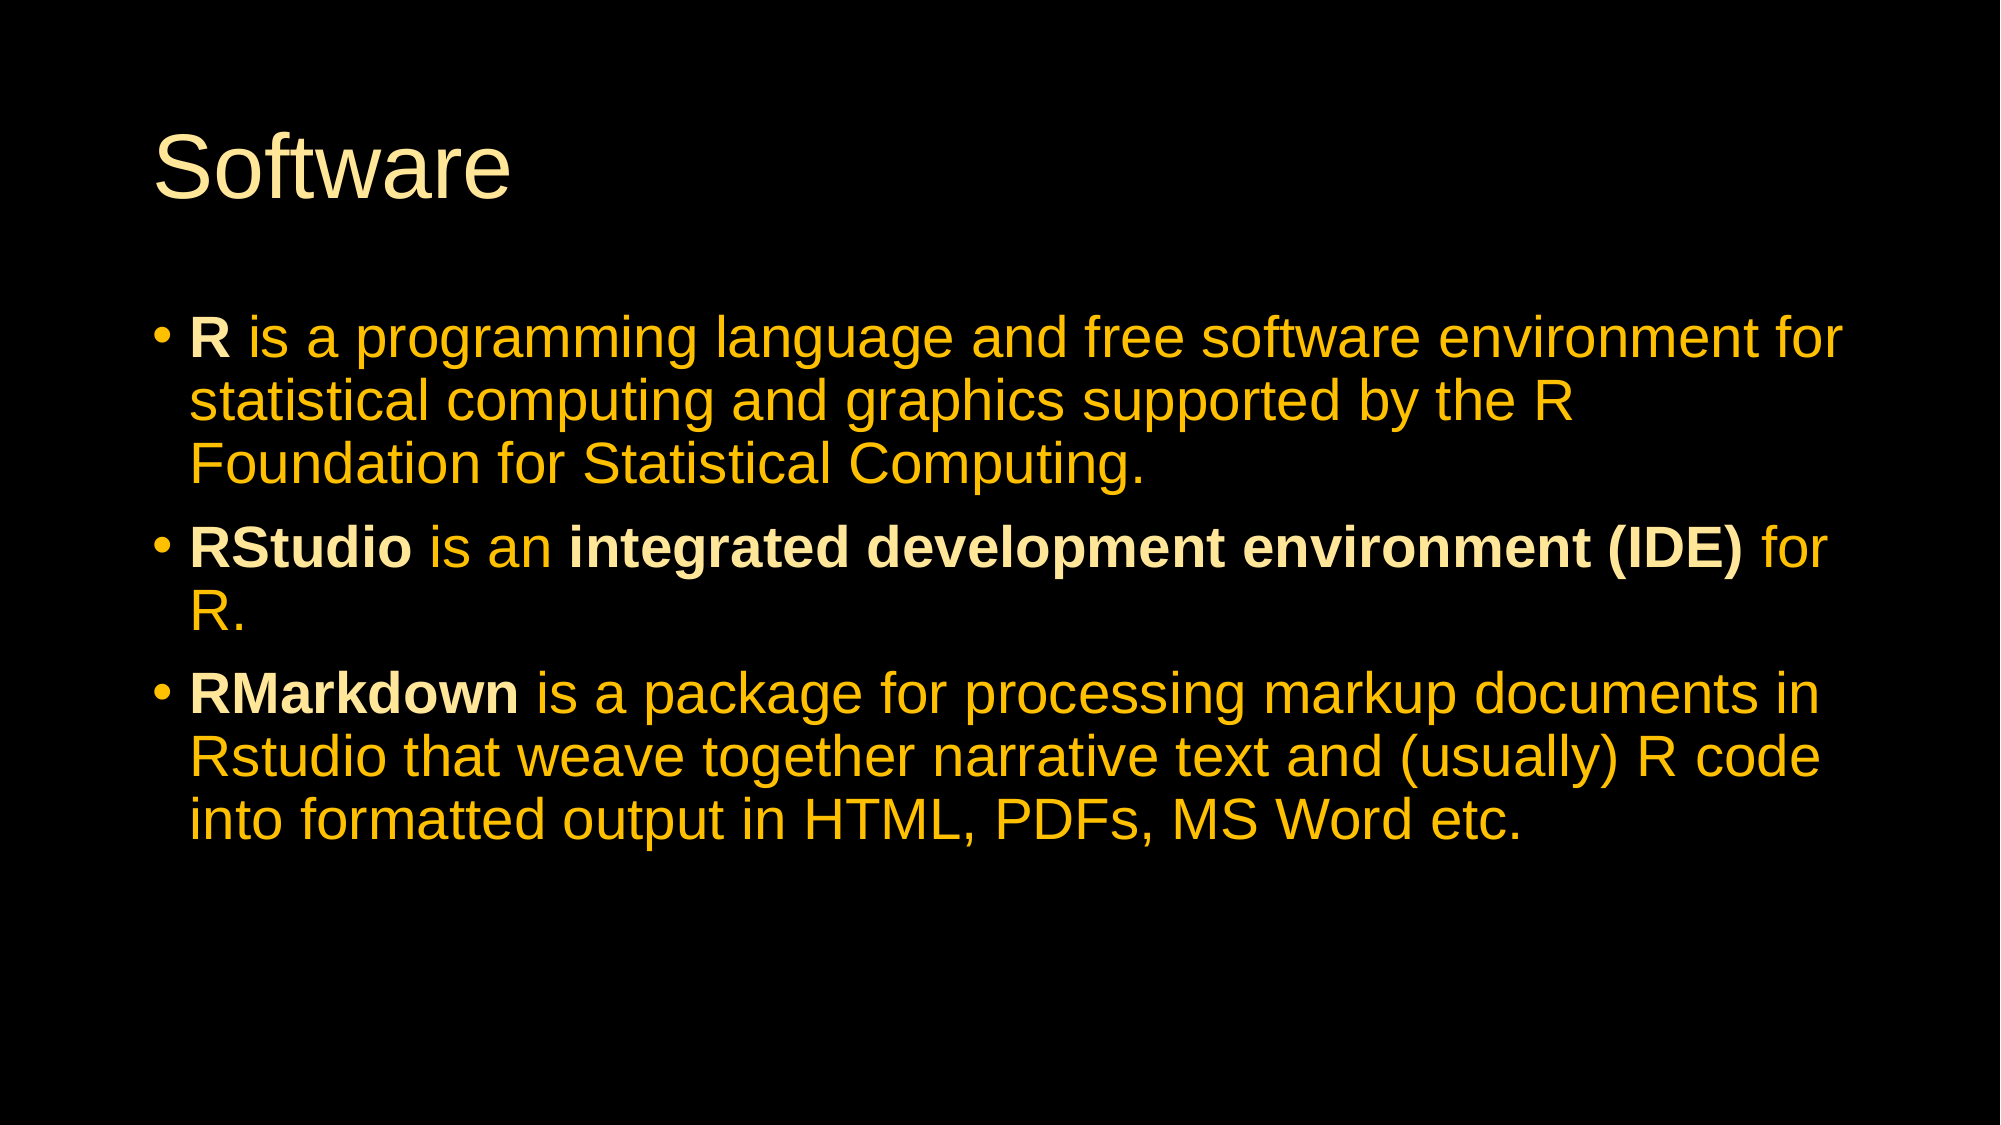

# Software
​R is a programming language and free software environment for statistical computing and graphics supported by the R Foundation for Statistical Computing.
​RStudio is an integrated development environment (IDE) for R.
​RMarkdown is a package for processing markup documents in Rstudio that weave together narrative text and (usually) R code into formatted output in HTML, PDFs, MS Word etc.